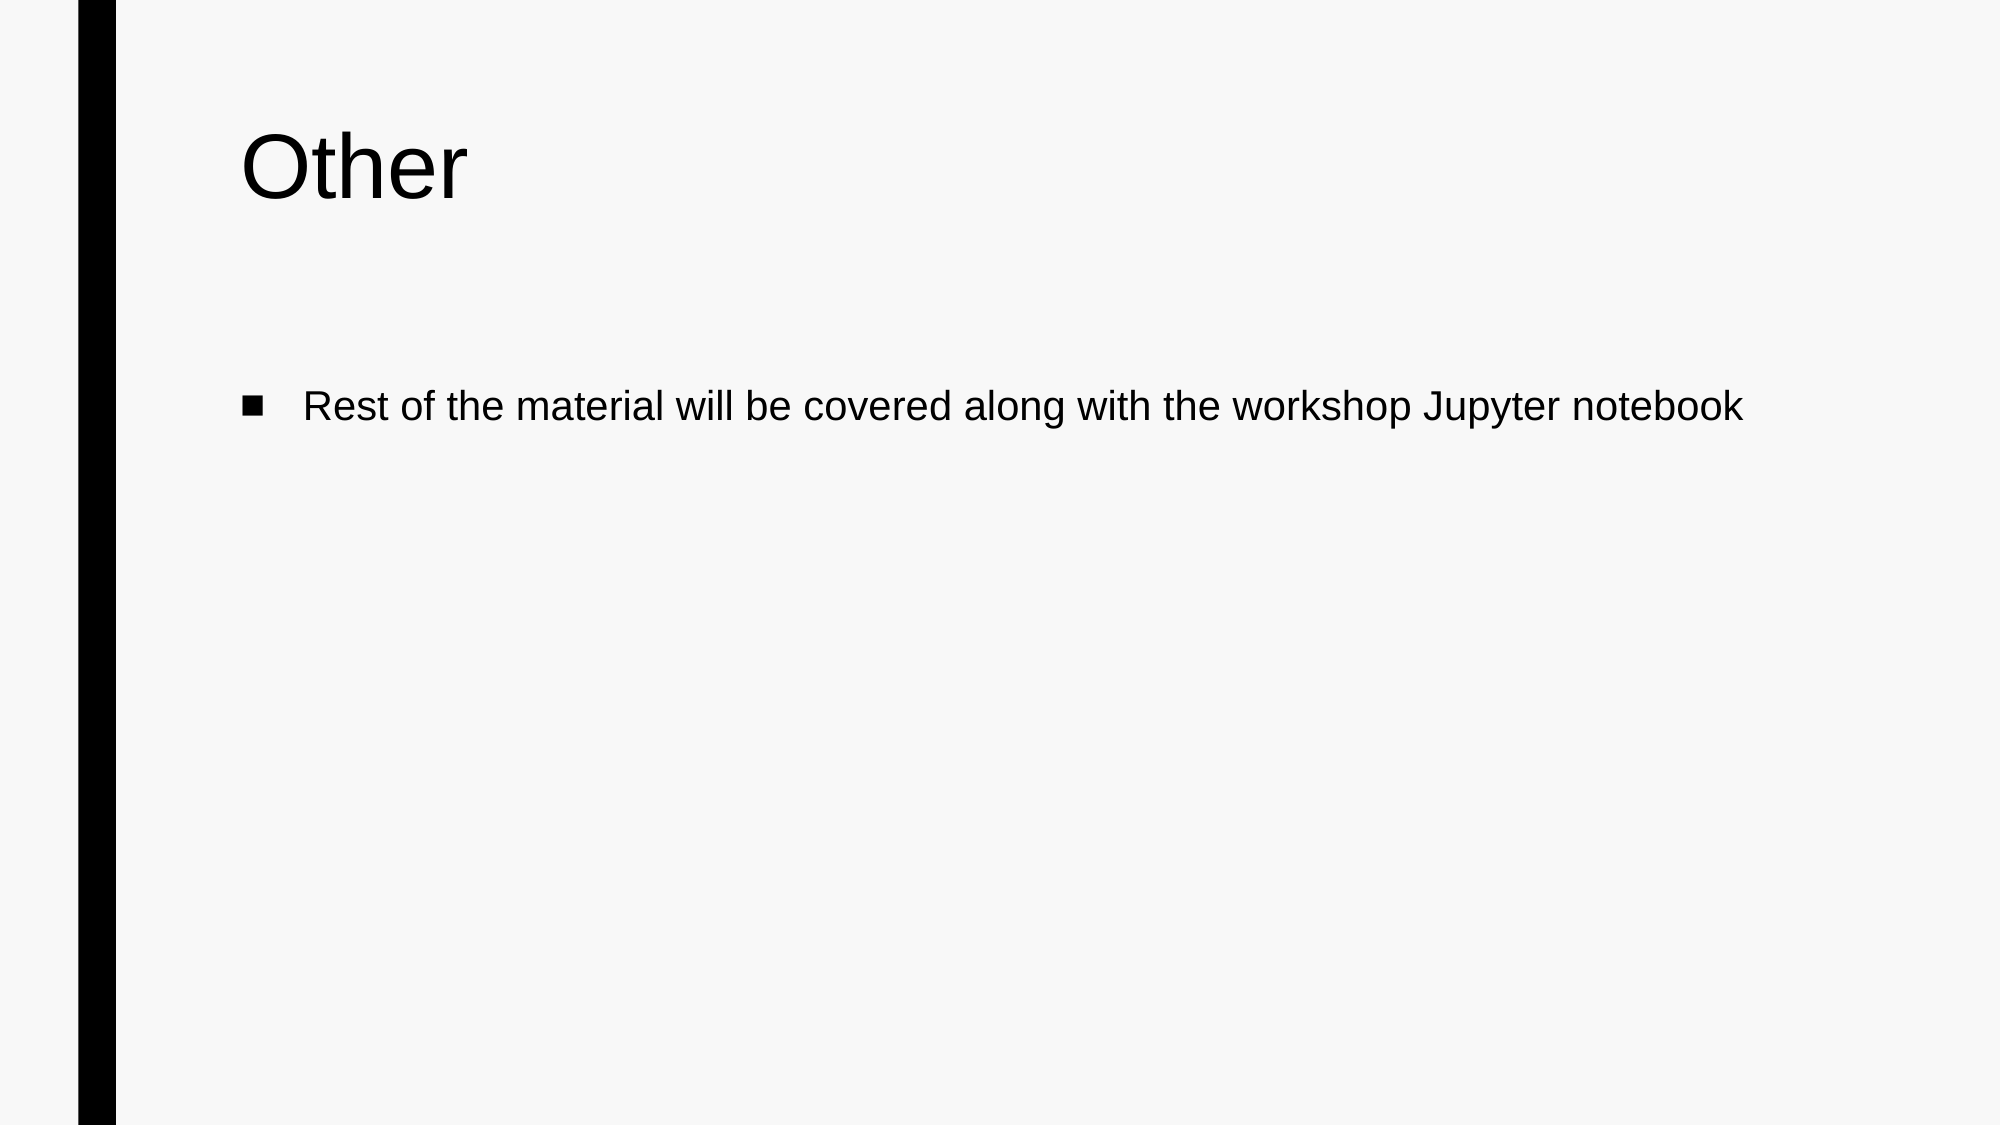

# Other
Rest of the material will be covered along with the workshop Jupyter notebook